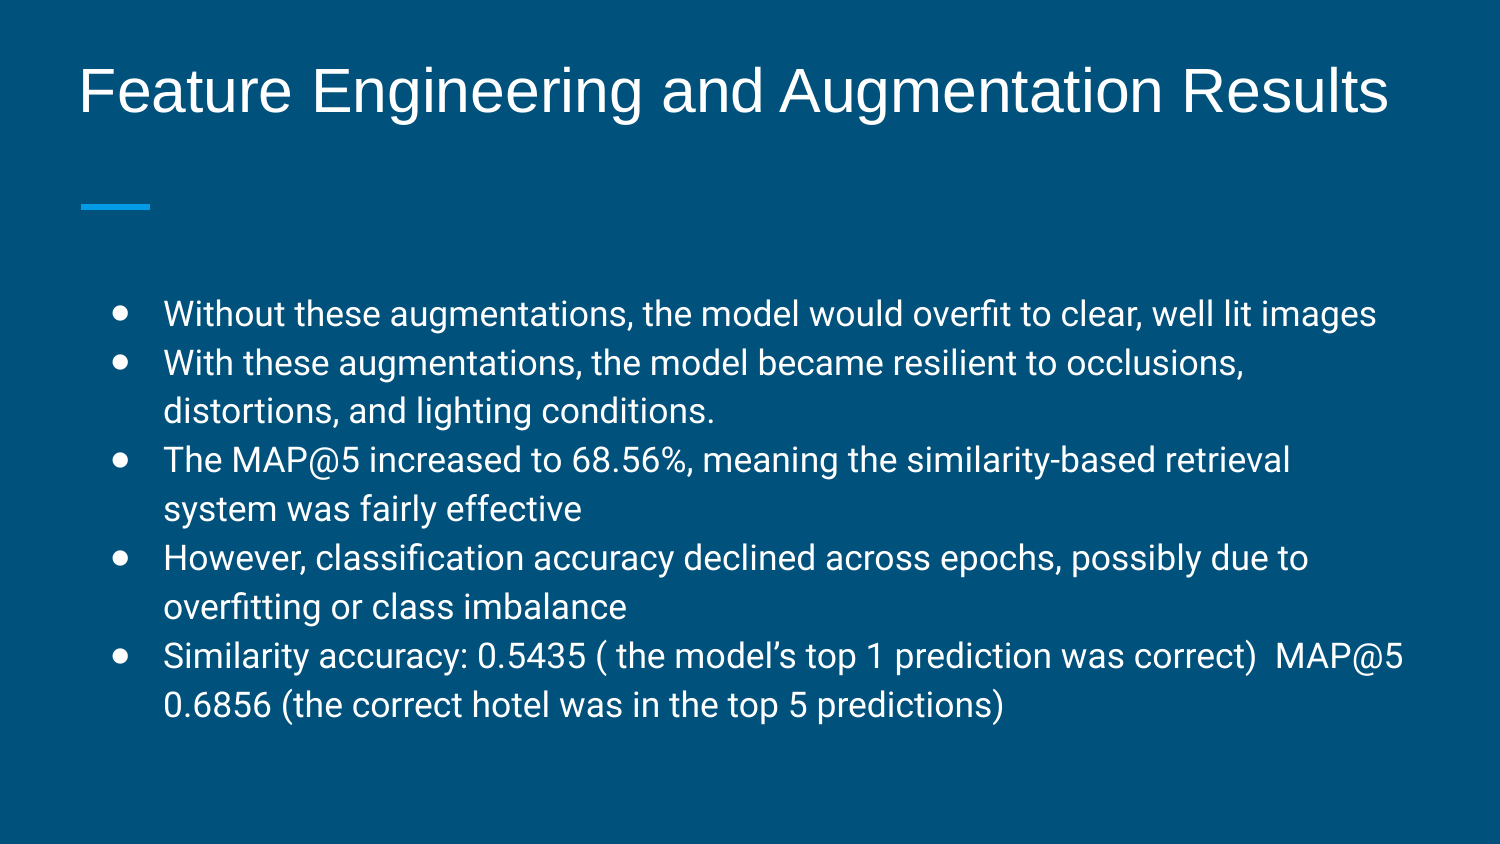

# Feature Engineering and Augmentation Results
Without these augmentations, the model would overfit to clear, well lit images
With these augmentations, the model became resilient to occlusions, distortions, and lighting conditions.
The MAP@5 increased to 68.56%, meaning the similarity-based retrieval system was fairly effective
However, classification accuracy declined across epochs, possibly due to overfitting or class imbalance
Similarity accuracy: 0.5435 ( the model’s top 1 prediction was correct)  MAP@5 0.6856 (the correct hotel was in the top 5 predictions)